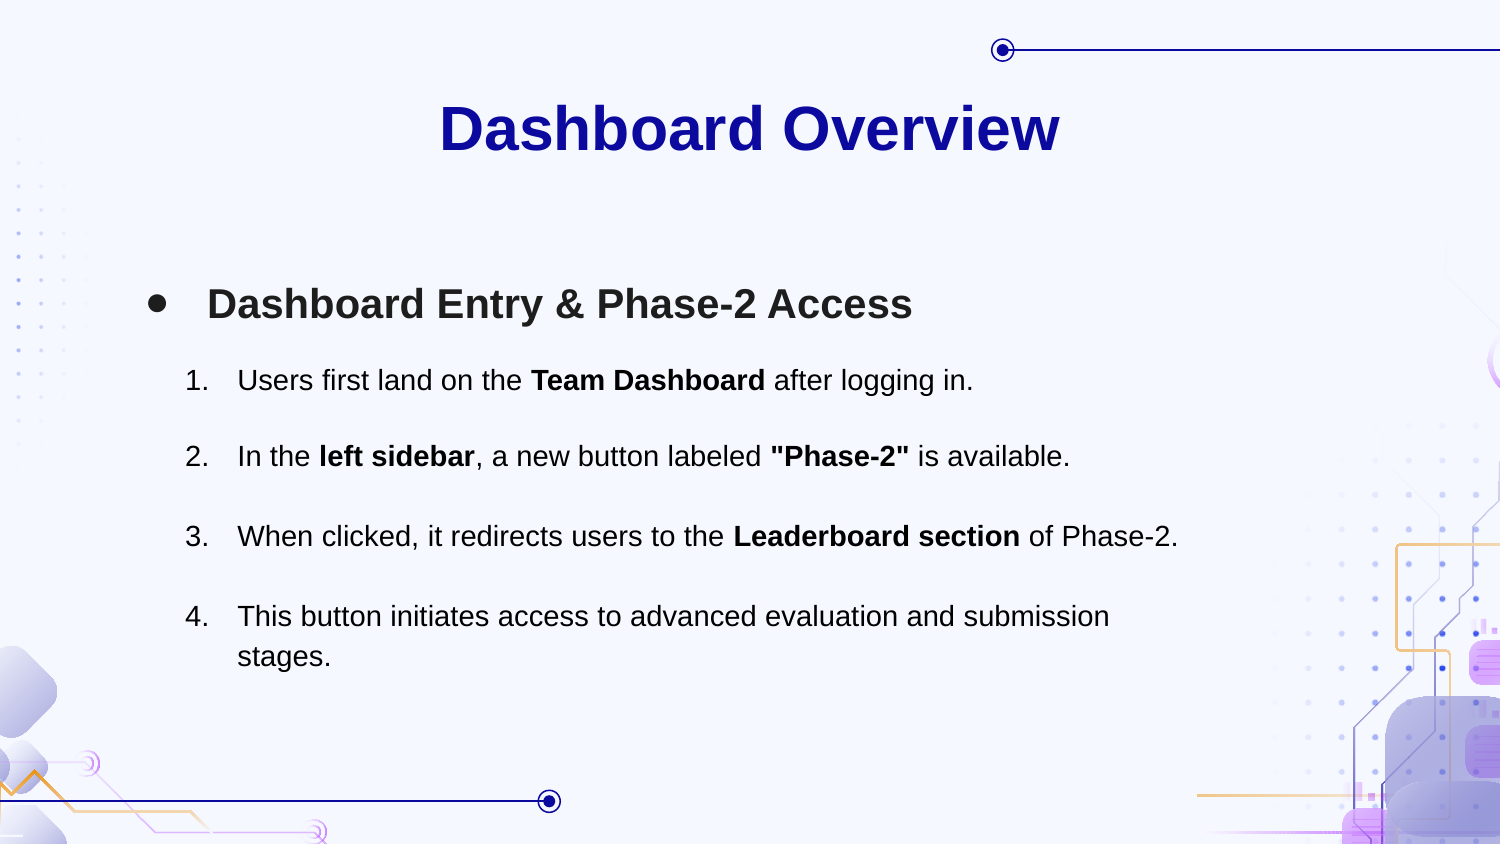

# Dashboard Overview
Dashboard Entry & Phase-2 Access
Users first land on the Team Dashboard after logging in.
In the left sidebar, a new button labeled "Phase-2" is available.
When clicked, it redirects users to the Leaderboard section of Phase-2.
This button initiates access to advanced evaluation and submission stages.